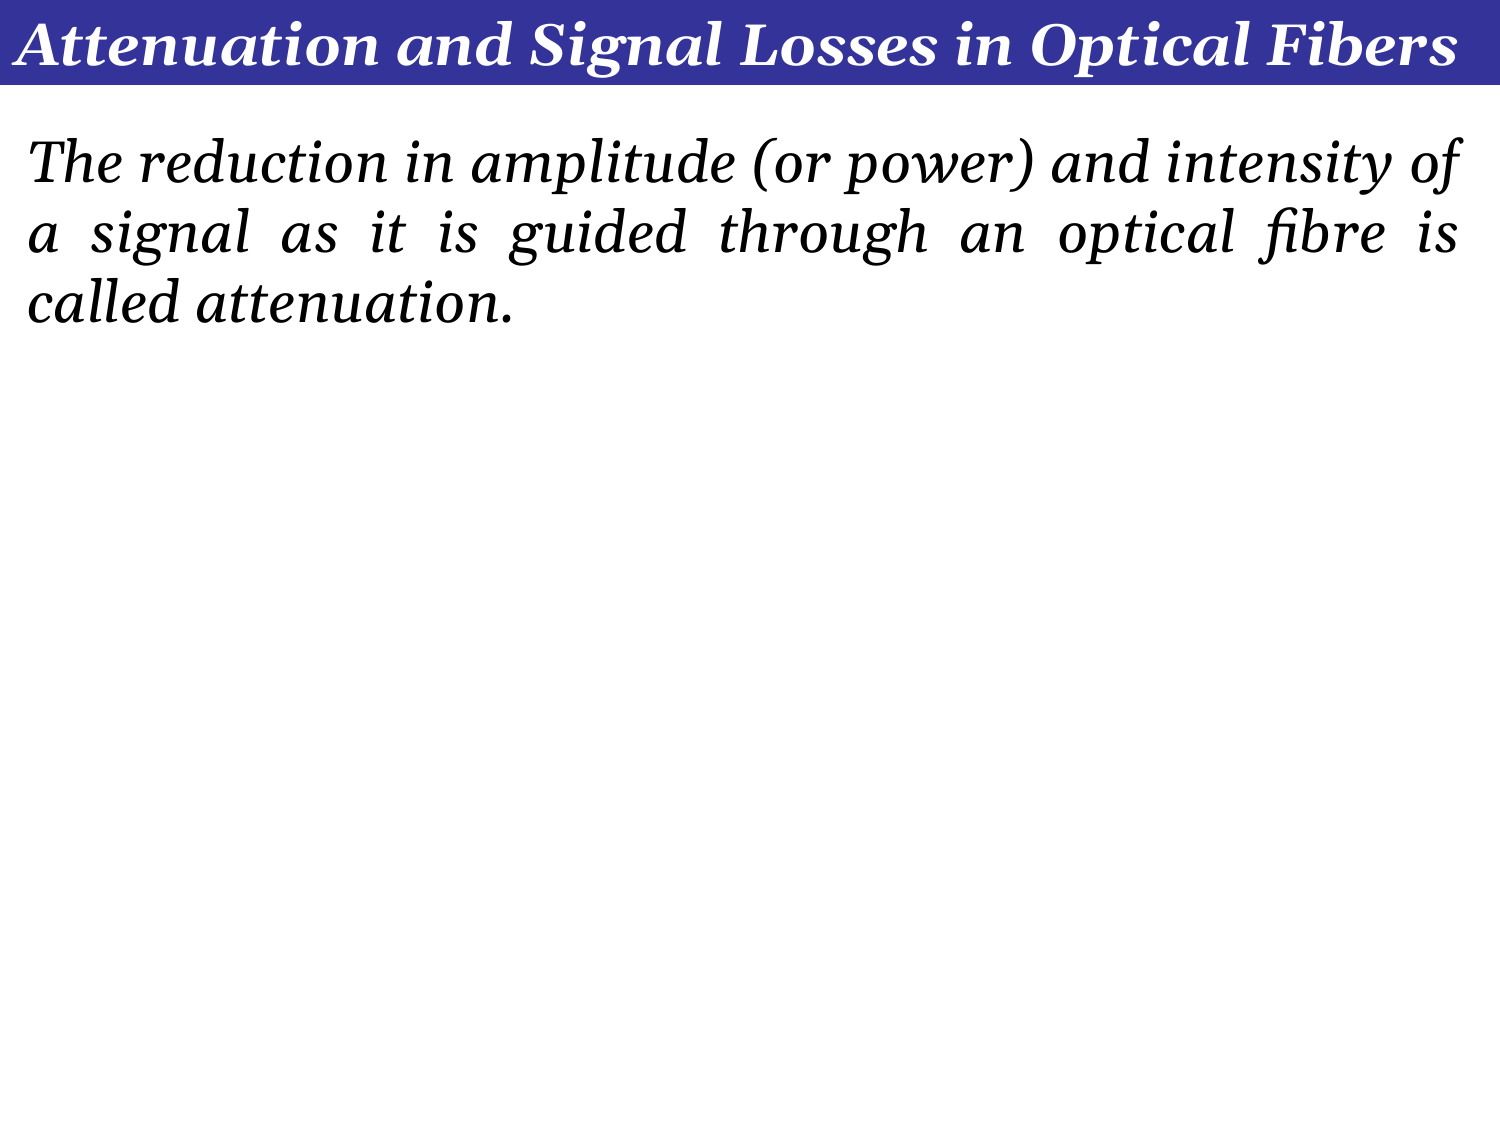

Attenuation and Signal Losses in Optical Fibers
The reduction in amplitude (or power) and intensity of a signal as it is guided through an optical fibre is called attenuation.